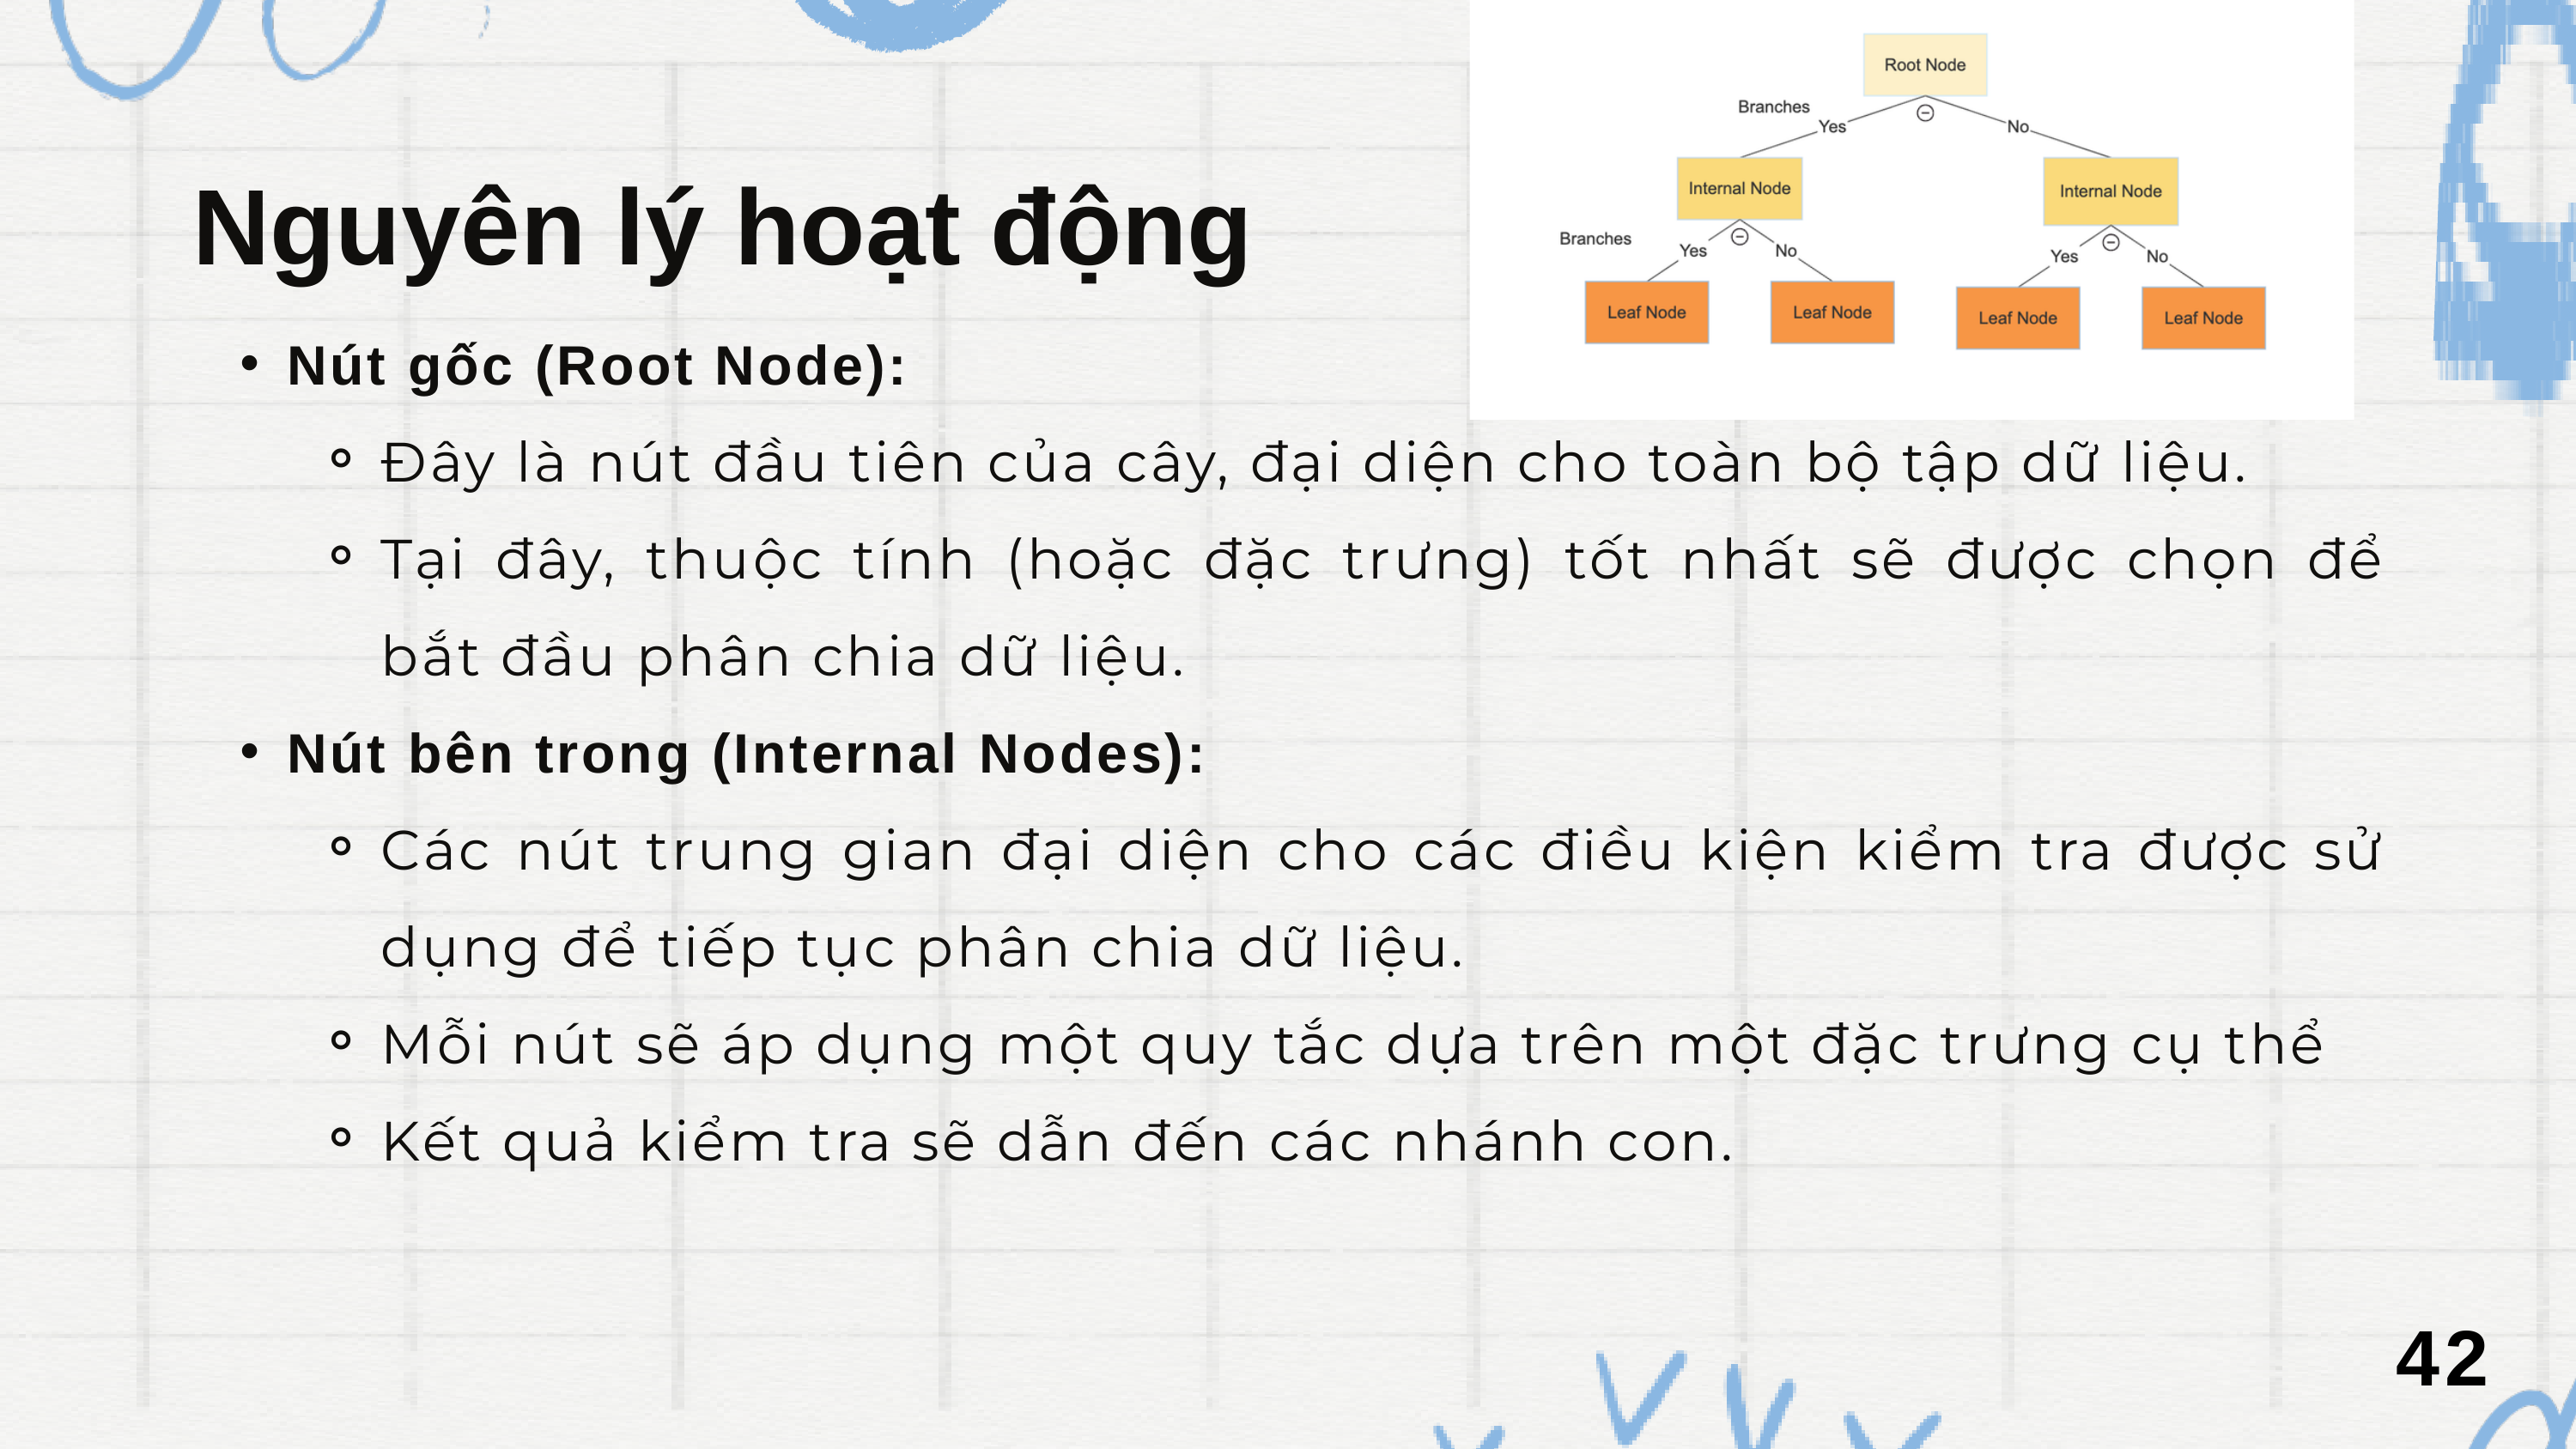

Nguyên lý hoạt động
Nút gốc (Root Node):
Đây là nút đầu tiên của cây, đại diện cho toàn bộ tập dữ liệu.
Tại đây, thuộc tính (hoặc đặc trưng) tốt nhất sẽ được chọn để bắt đầu phân chia dữ liệu.
Nút bên trong (Internal Nodes):
Các nút trung gian đại diện cho các điều kiện kiểm tra được sử dụng để tiếp tục phân chia dữ liệu.
Mỗi nút sẽ áp dụng một quy tắc dựa trên một đặc trưng cụ thể
Kết quả kiểm tra sẽ dẫn đến các nhánh con.

42